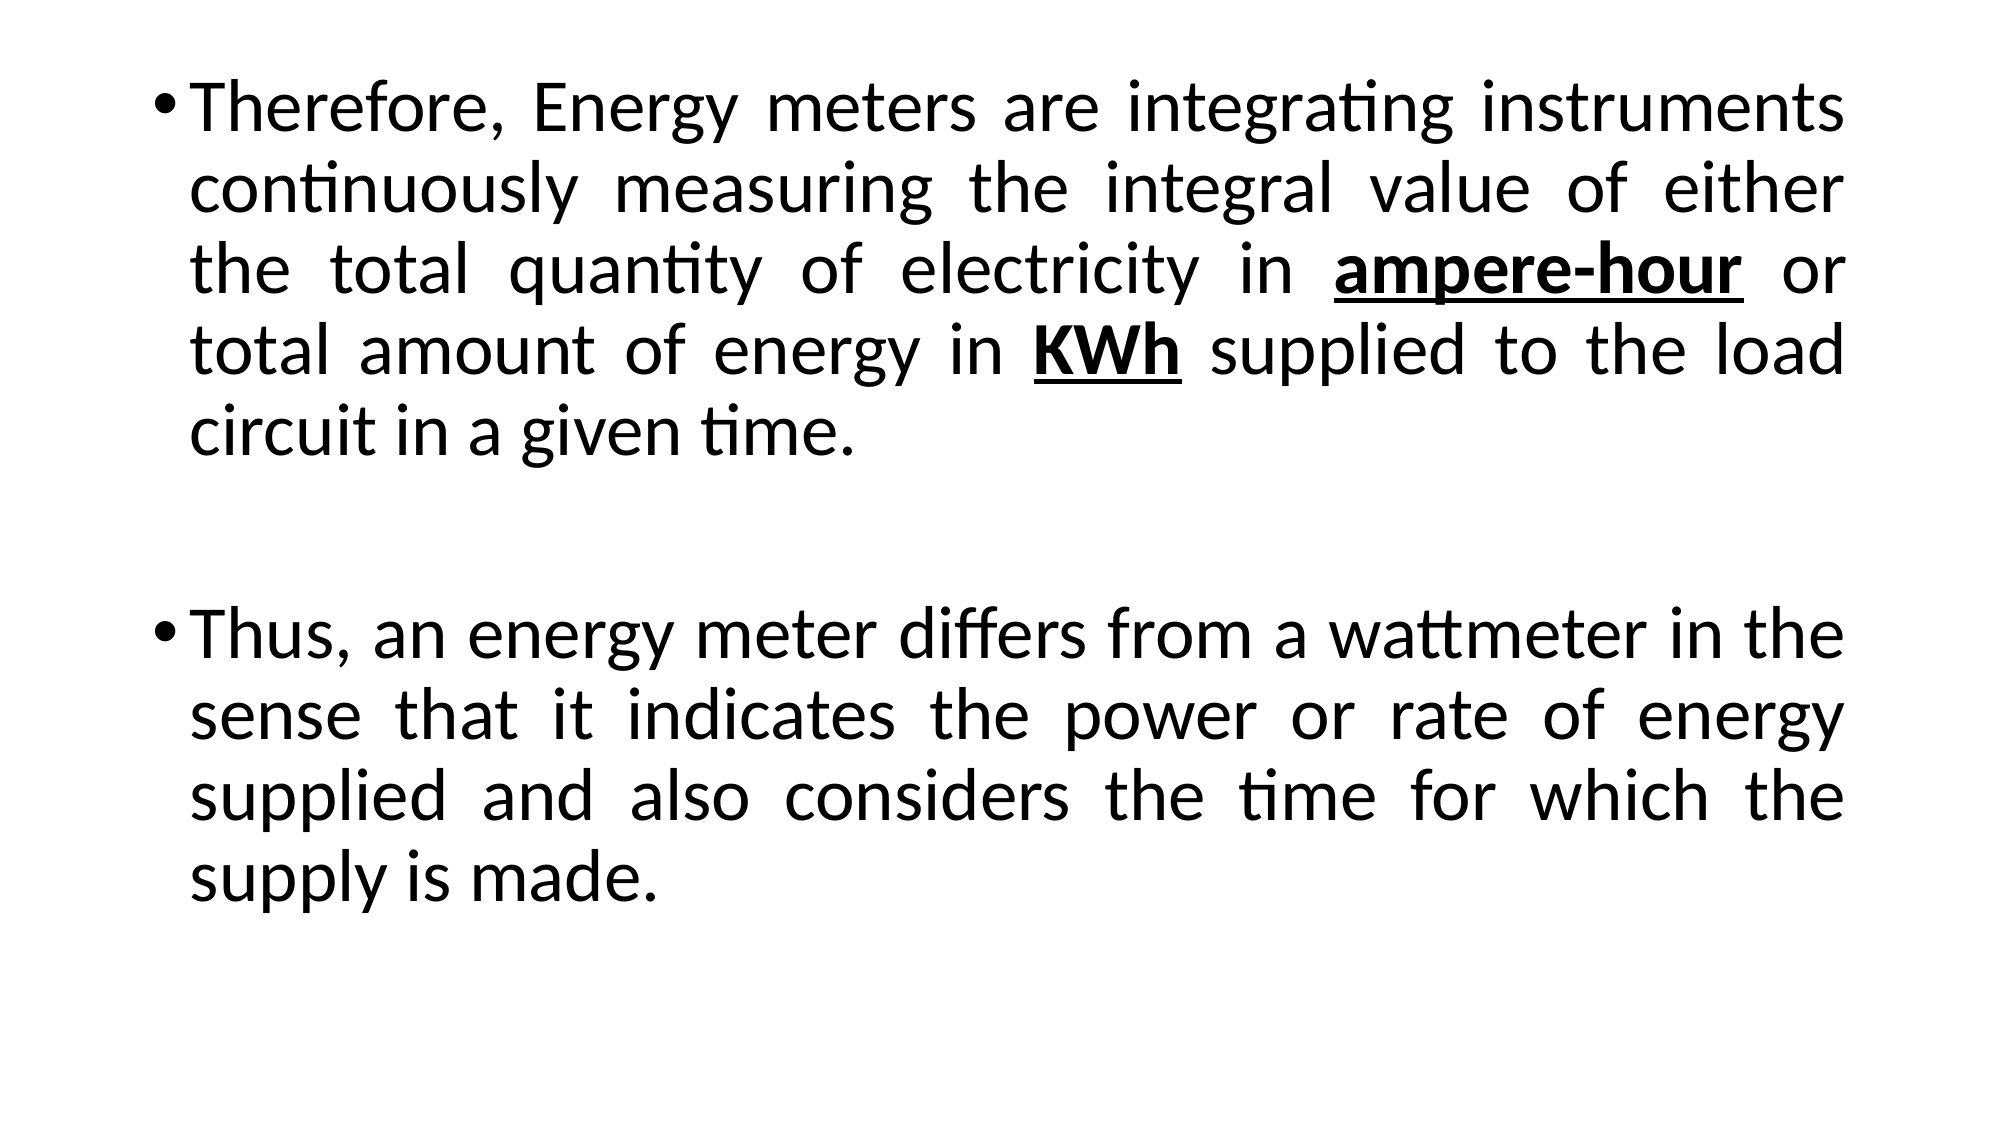

Therefore, Energy meters are integrating instruments continuously measuring the integral value of either the total quantity of electricity in ampere-hour or total amount of energy in KWh supplied to the load circuit in a given time.

Thus, an energy meter differs from a wattmeter in the sense that it indicates the power or rate of energy supplied and also considers the time for which the supply is made.